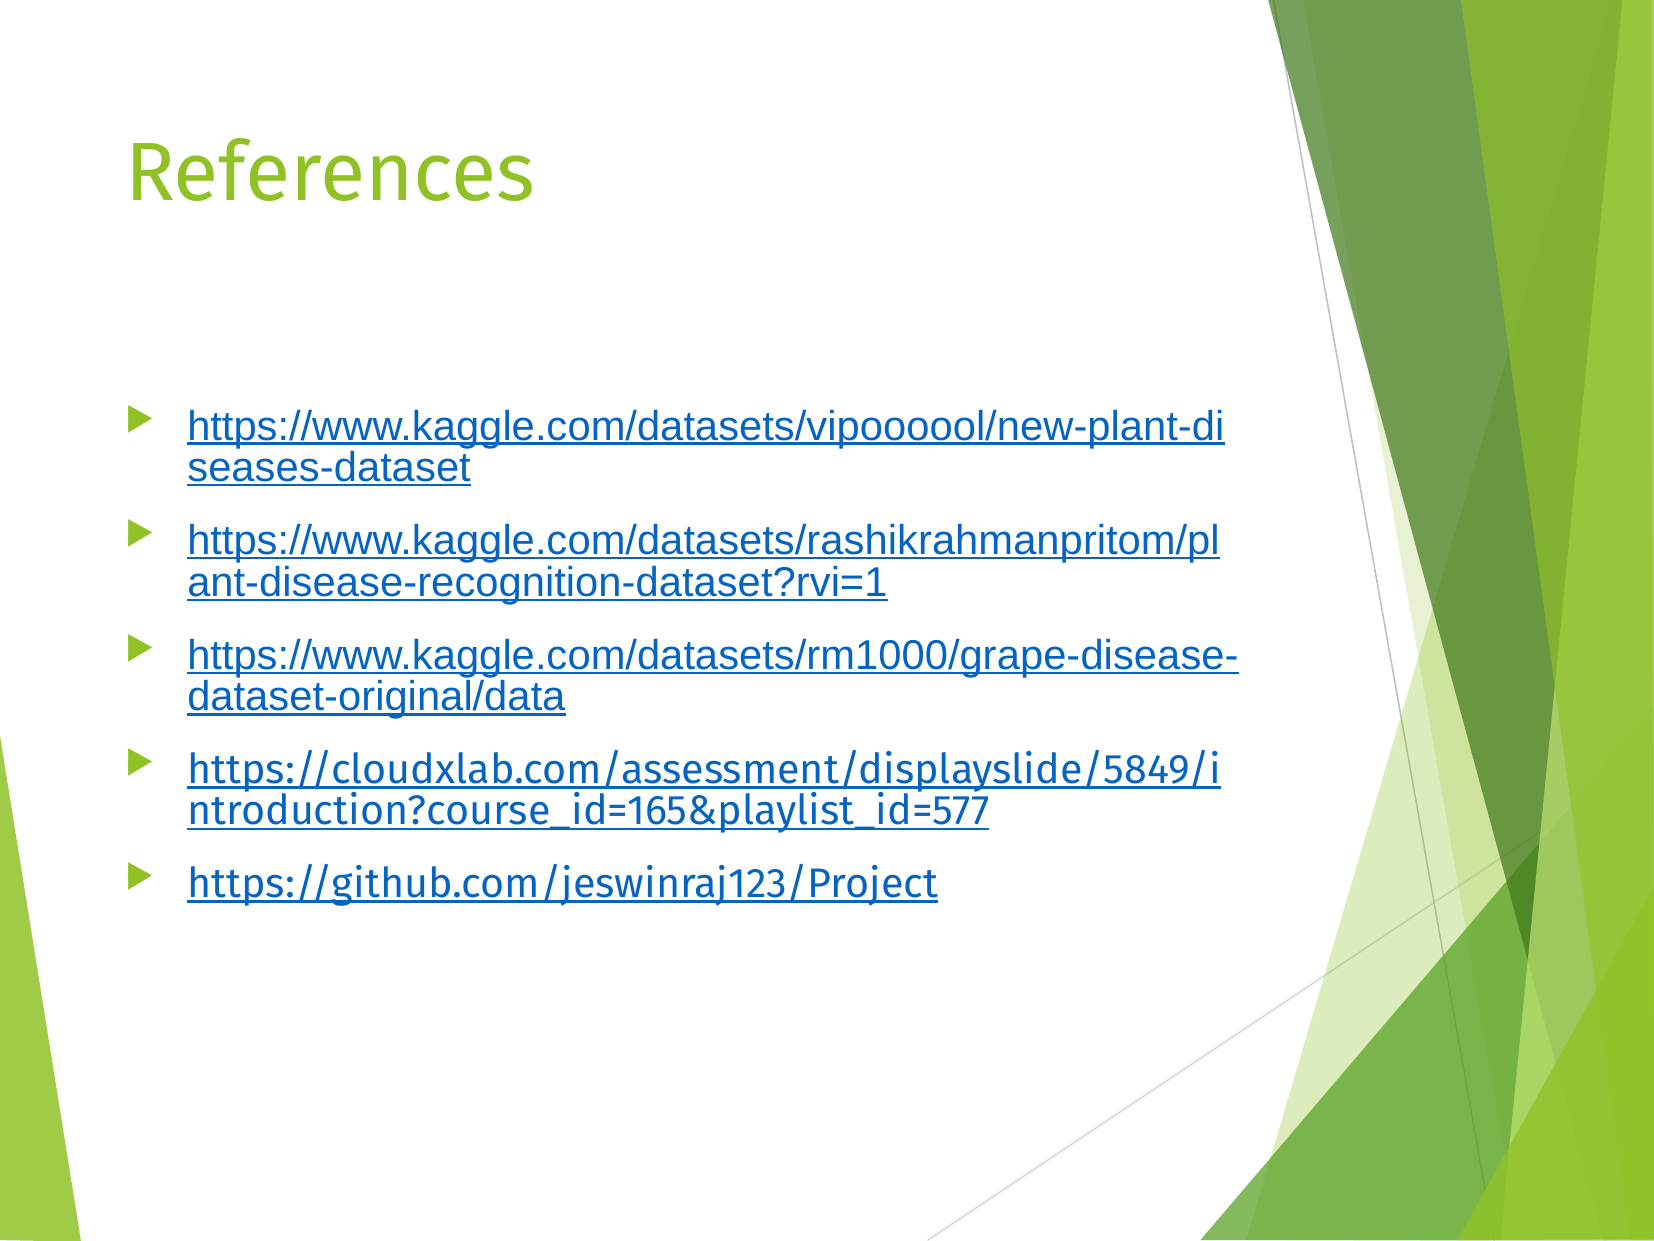

# References
https://www.kaggle.com/datasets/vipoooool/new-plant-diseases-dataset
https://www.kaggle.com/datasets/rashikrahmanpritom/plant-disease-recognition-dataset?rvi=1
https://www.kaggle.com/datasets/rm1000/grape-disease-dataset-original/data
https://cloudxlab.com/assessment/displayslide/5849/introduction?course_id=165&playlist_id=577
https://github.com/jeswinraj123/Project